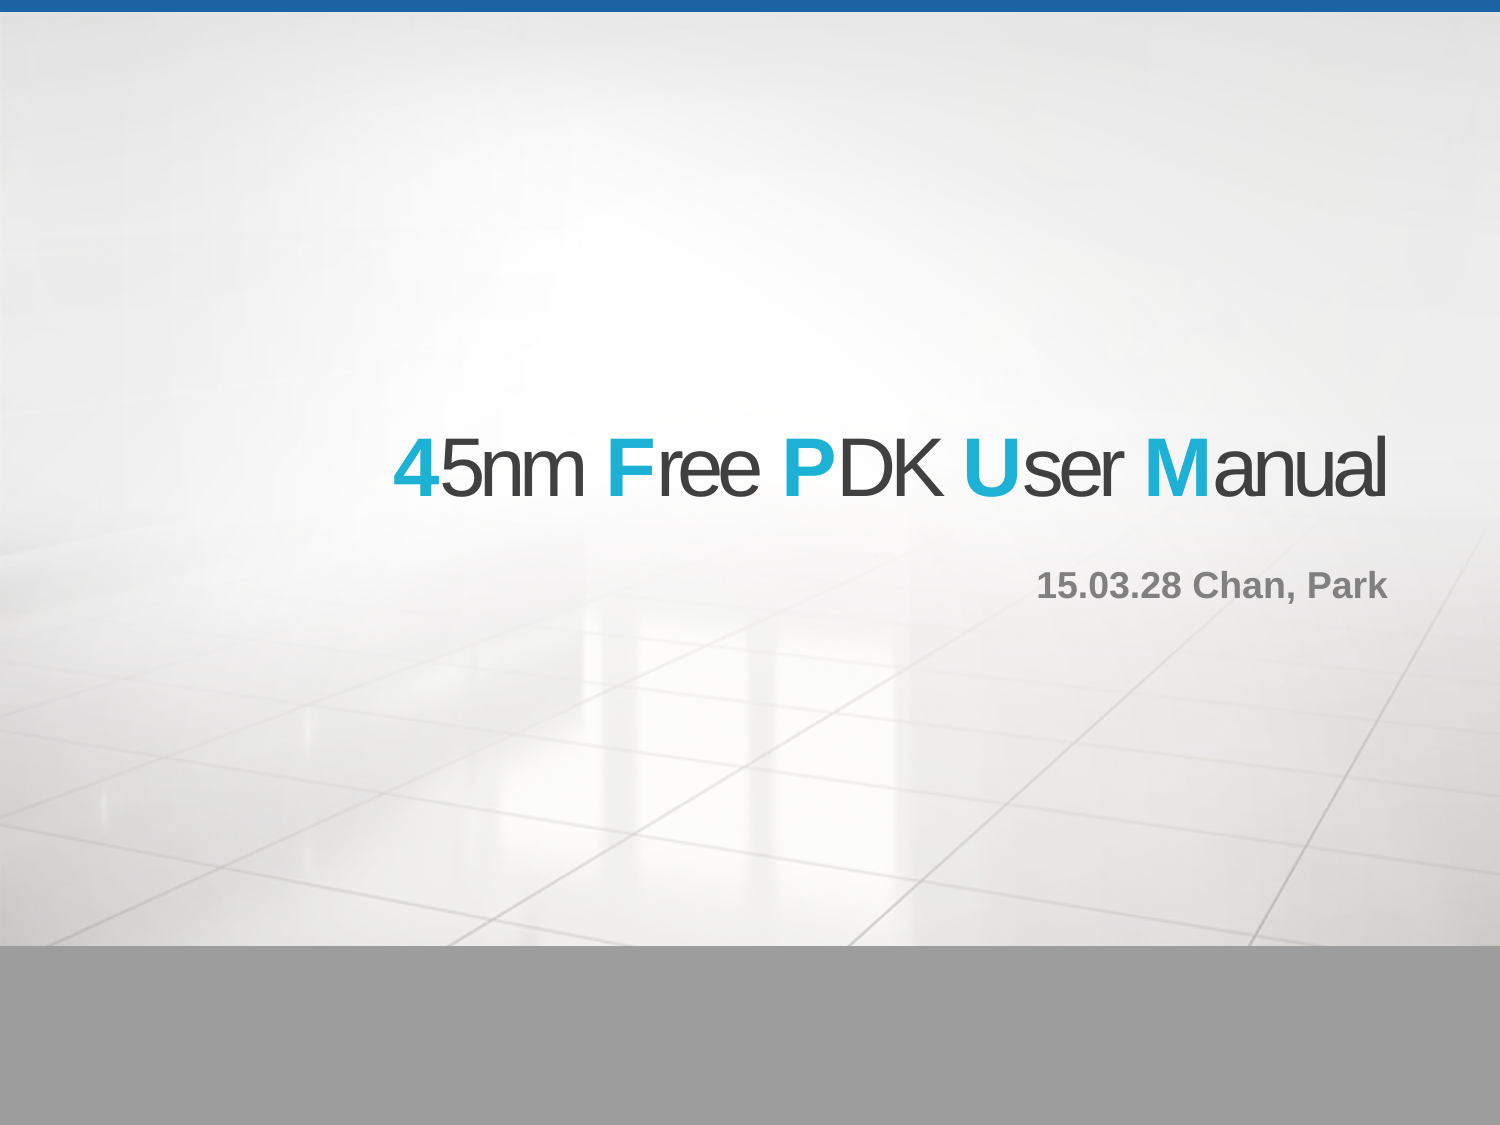

45nm Free PDK User Manual
15.03.28 Chan, Park